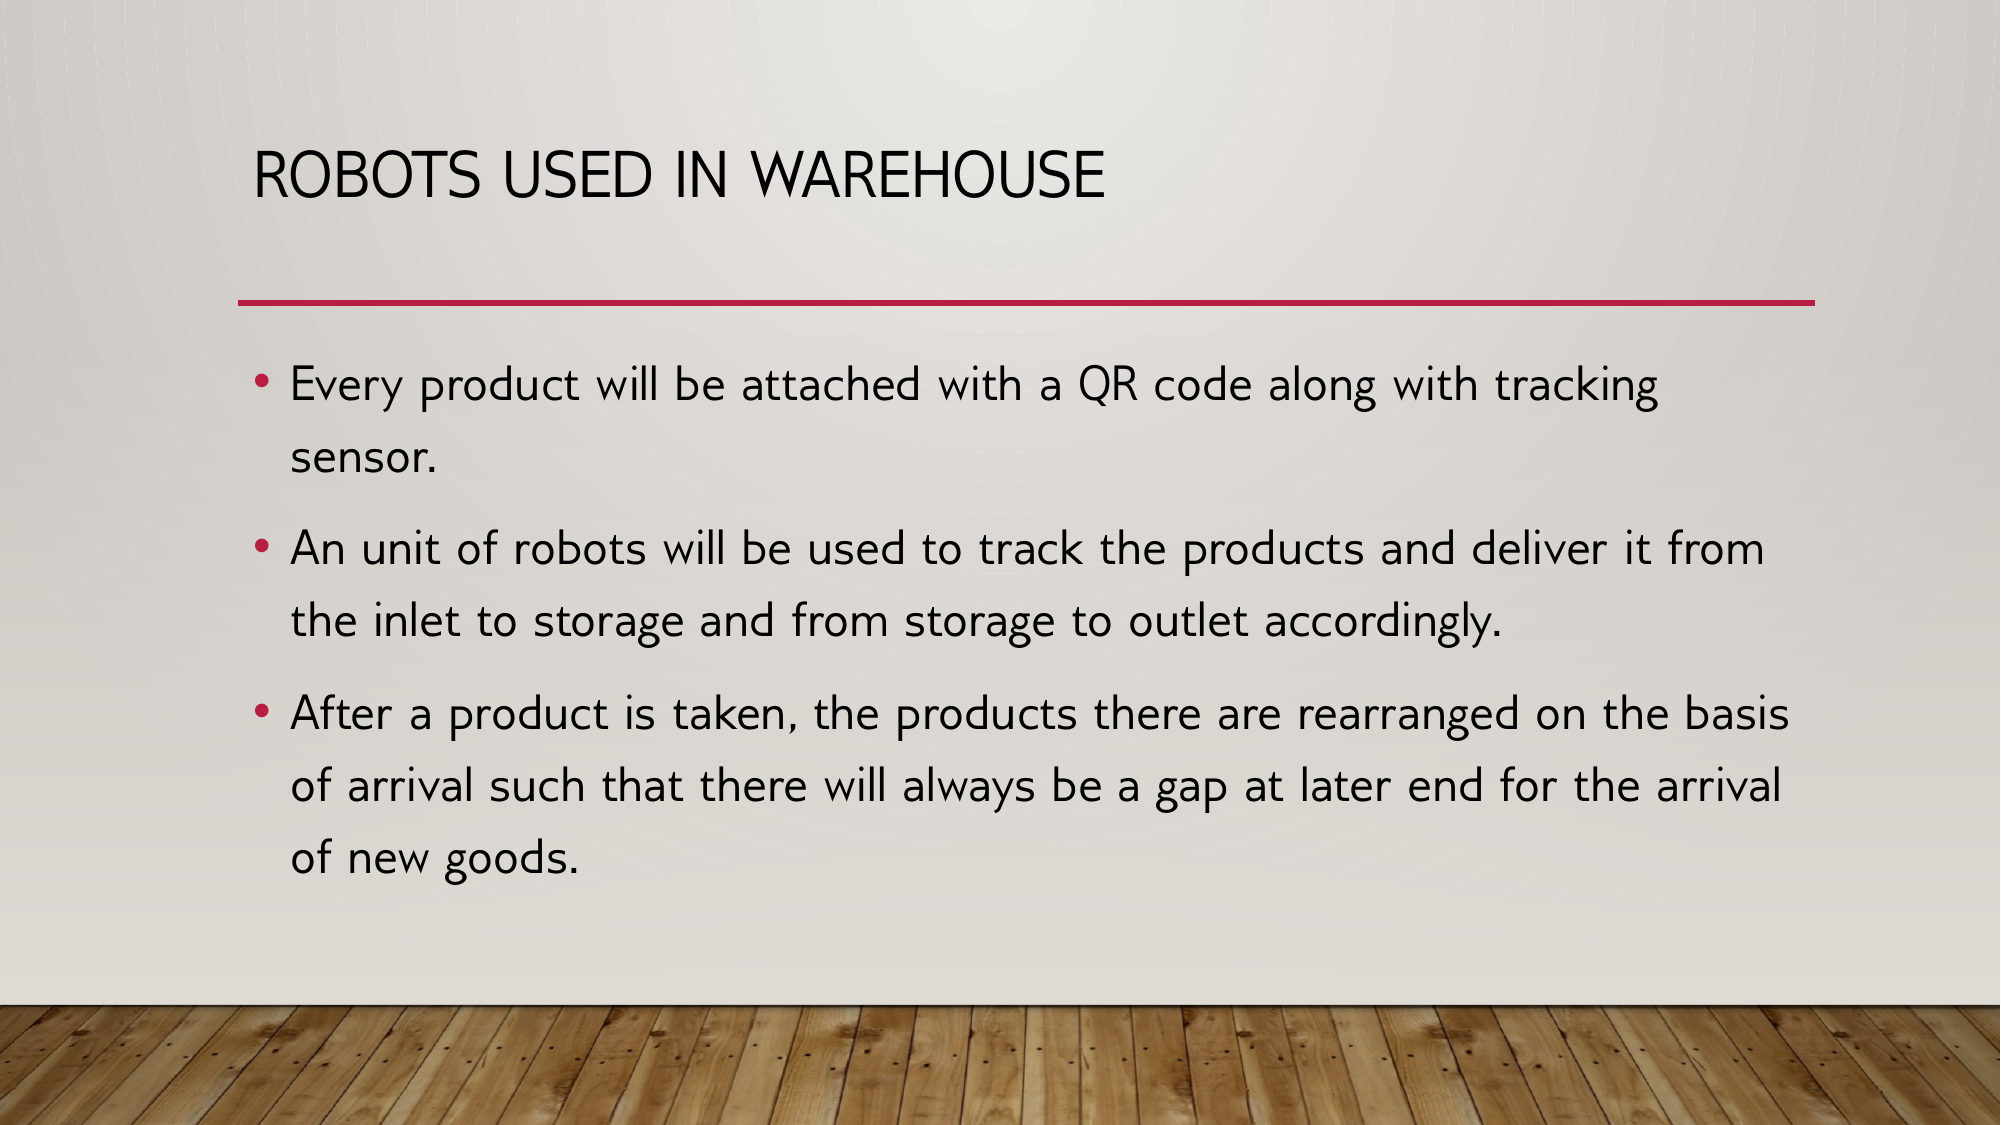

# ROBOTS USED IN WAREHOUSE
Every product will be attached with a QR code along with tracking sensor.
An unit of robots will be used to track the products and deliver it from the inlet to storage and from storage to outlet accordingly.
After a product is taken, the products there are rearranged on the basis of arrival such that there will always be a gap at later end for the arrival of new goods.